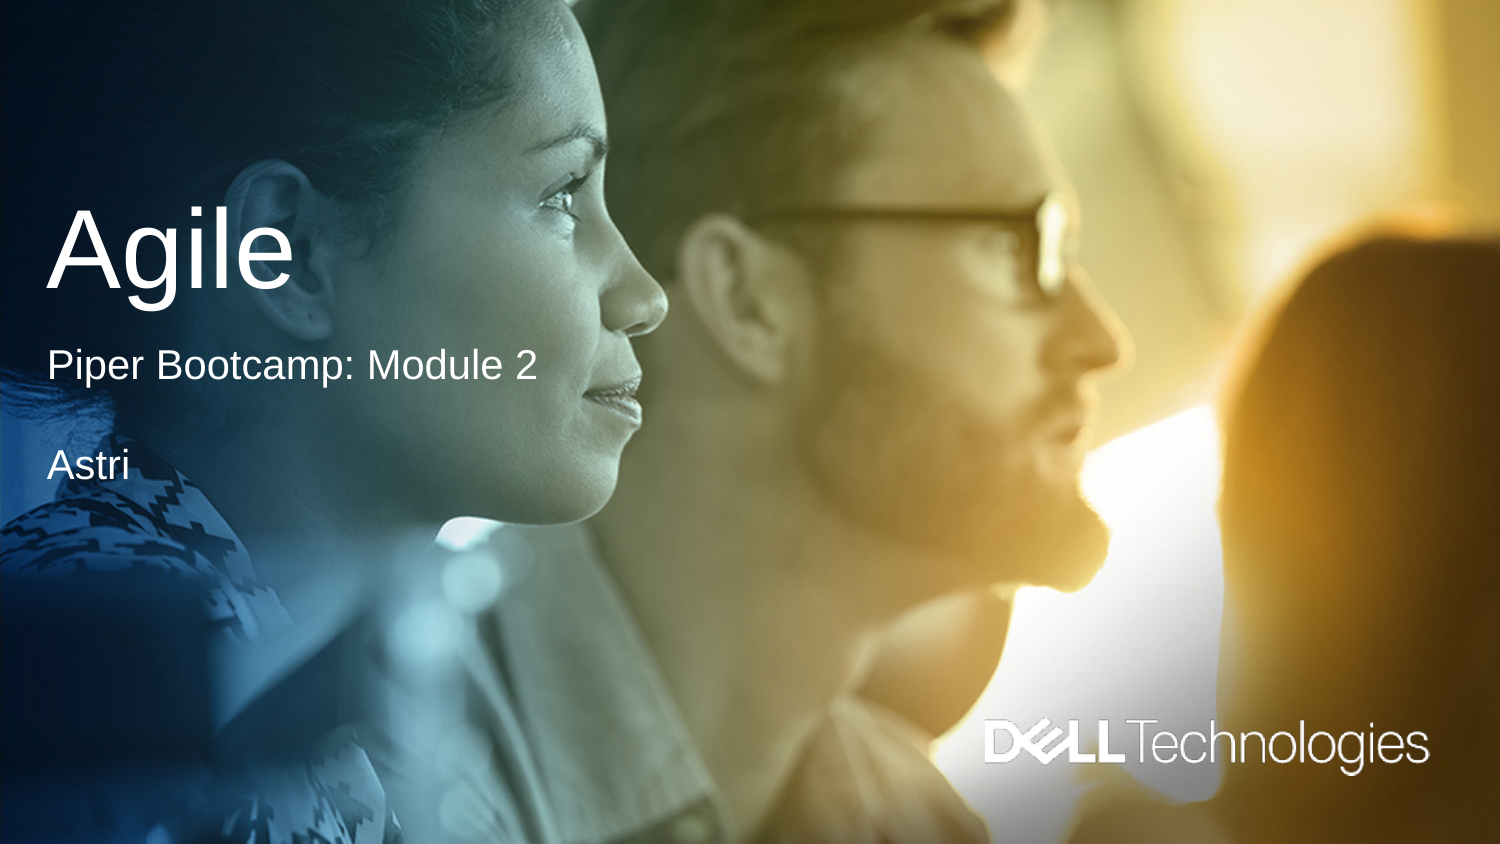

# Agile
Piper Bootcamp: Module 2

Astri